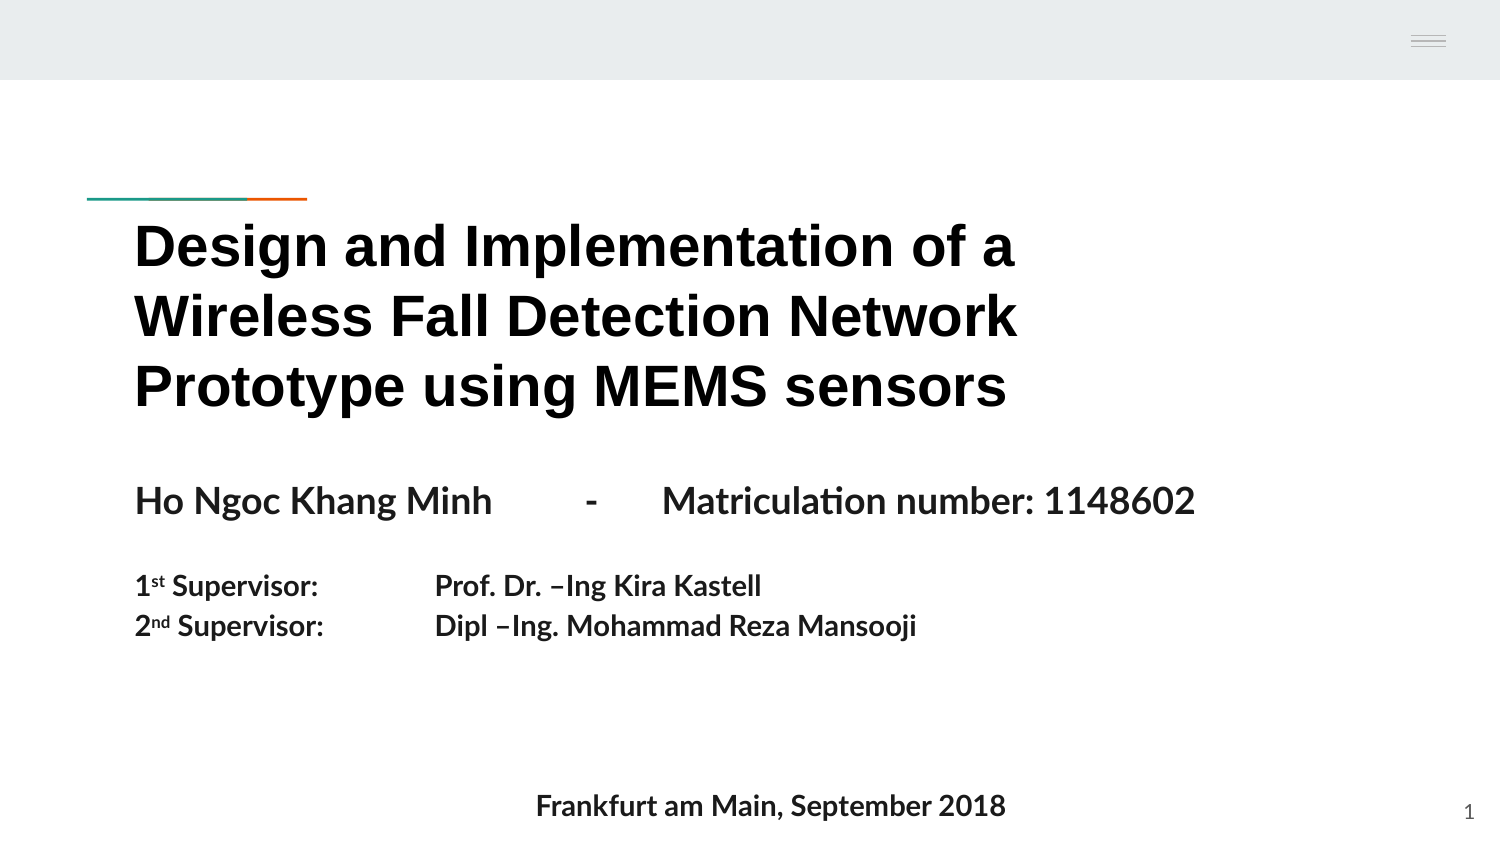

Design and Implementation of a Wireless Fall Detection Network Prototype using MEMS sensors
Ho Ngoc Khang Minh 	-       Matriculation number: 1148602

1st Supervisor:	Prof. Dr. –Ing Kira Kastell
2nd Supervisor:	Dipl –Ing. Mohammad Reza Mansooji
Frankfurt am Main, September 2018
1